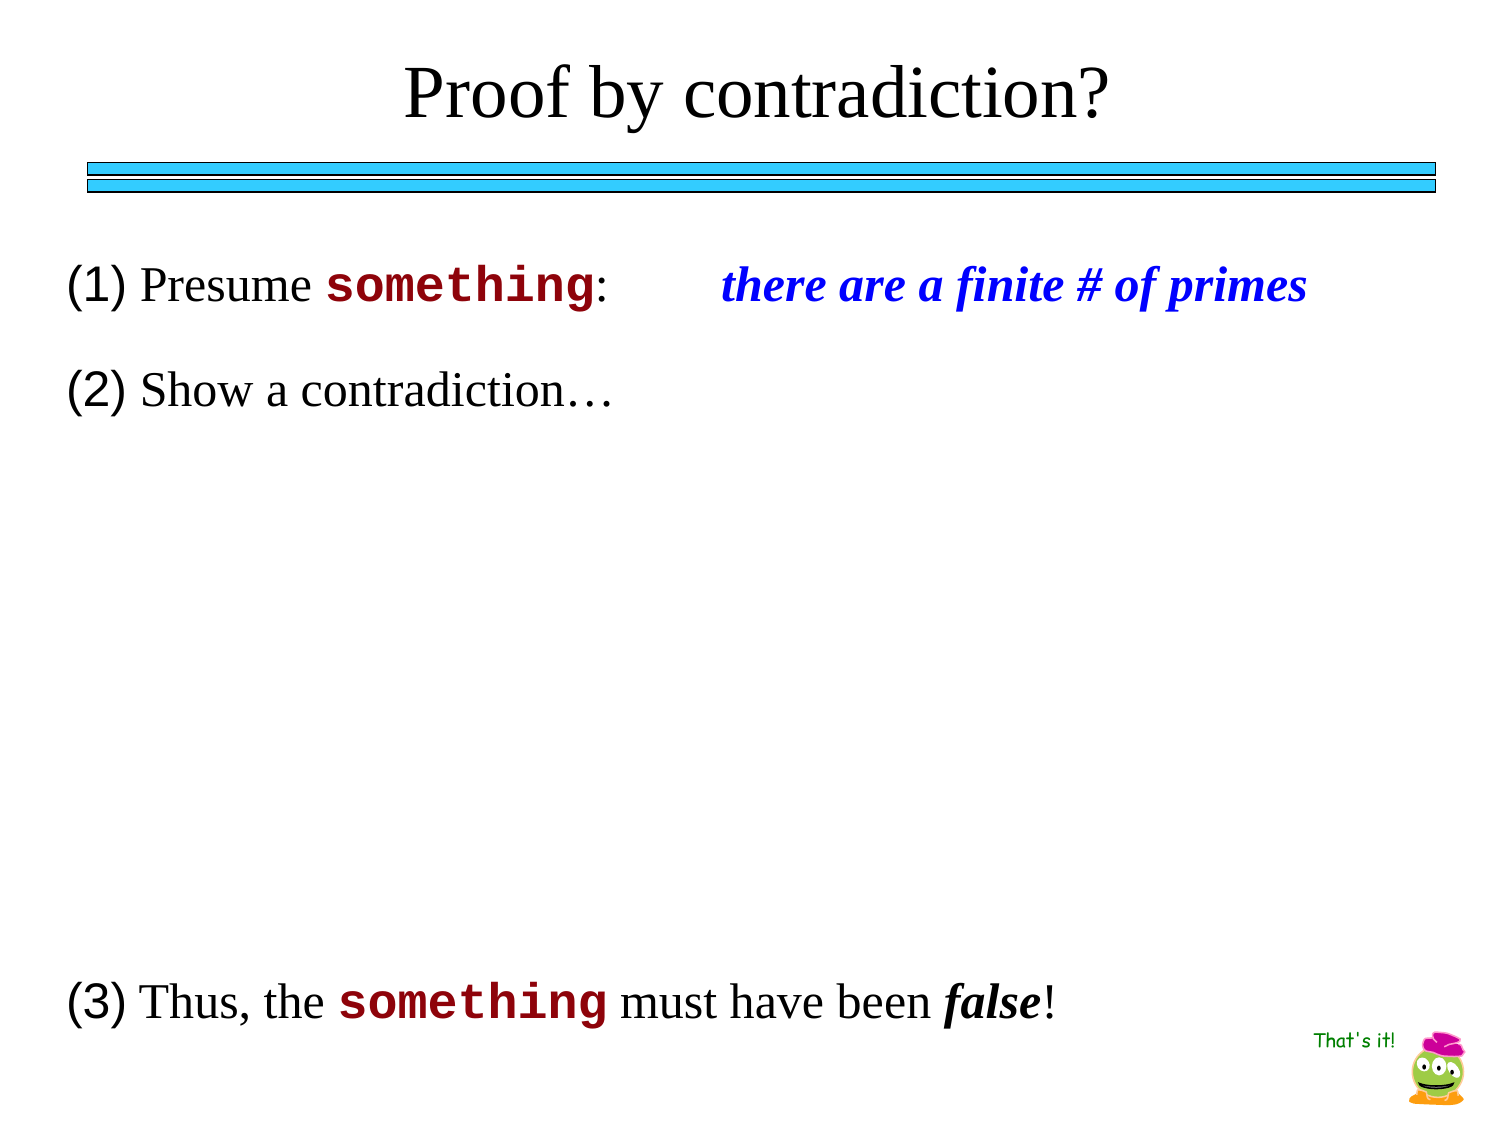

Proof by contradiction?

(1) Presume something:         there are a finite # of primes
(2) Show a contradiction…
(3) Thus, the something must have been false!
That's it!